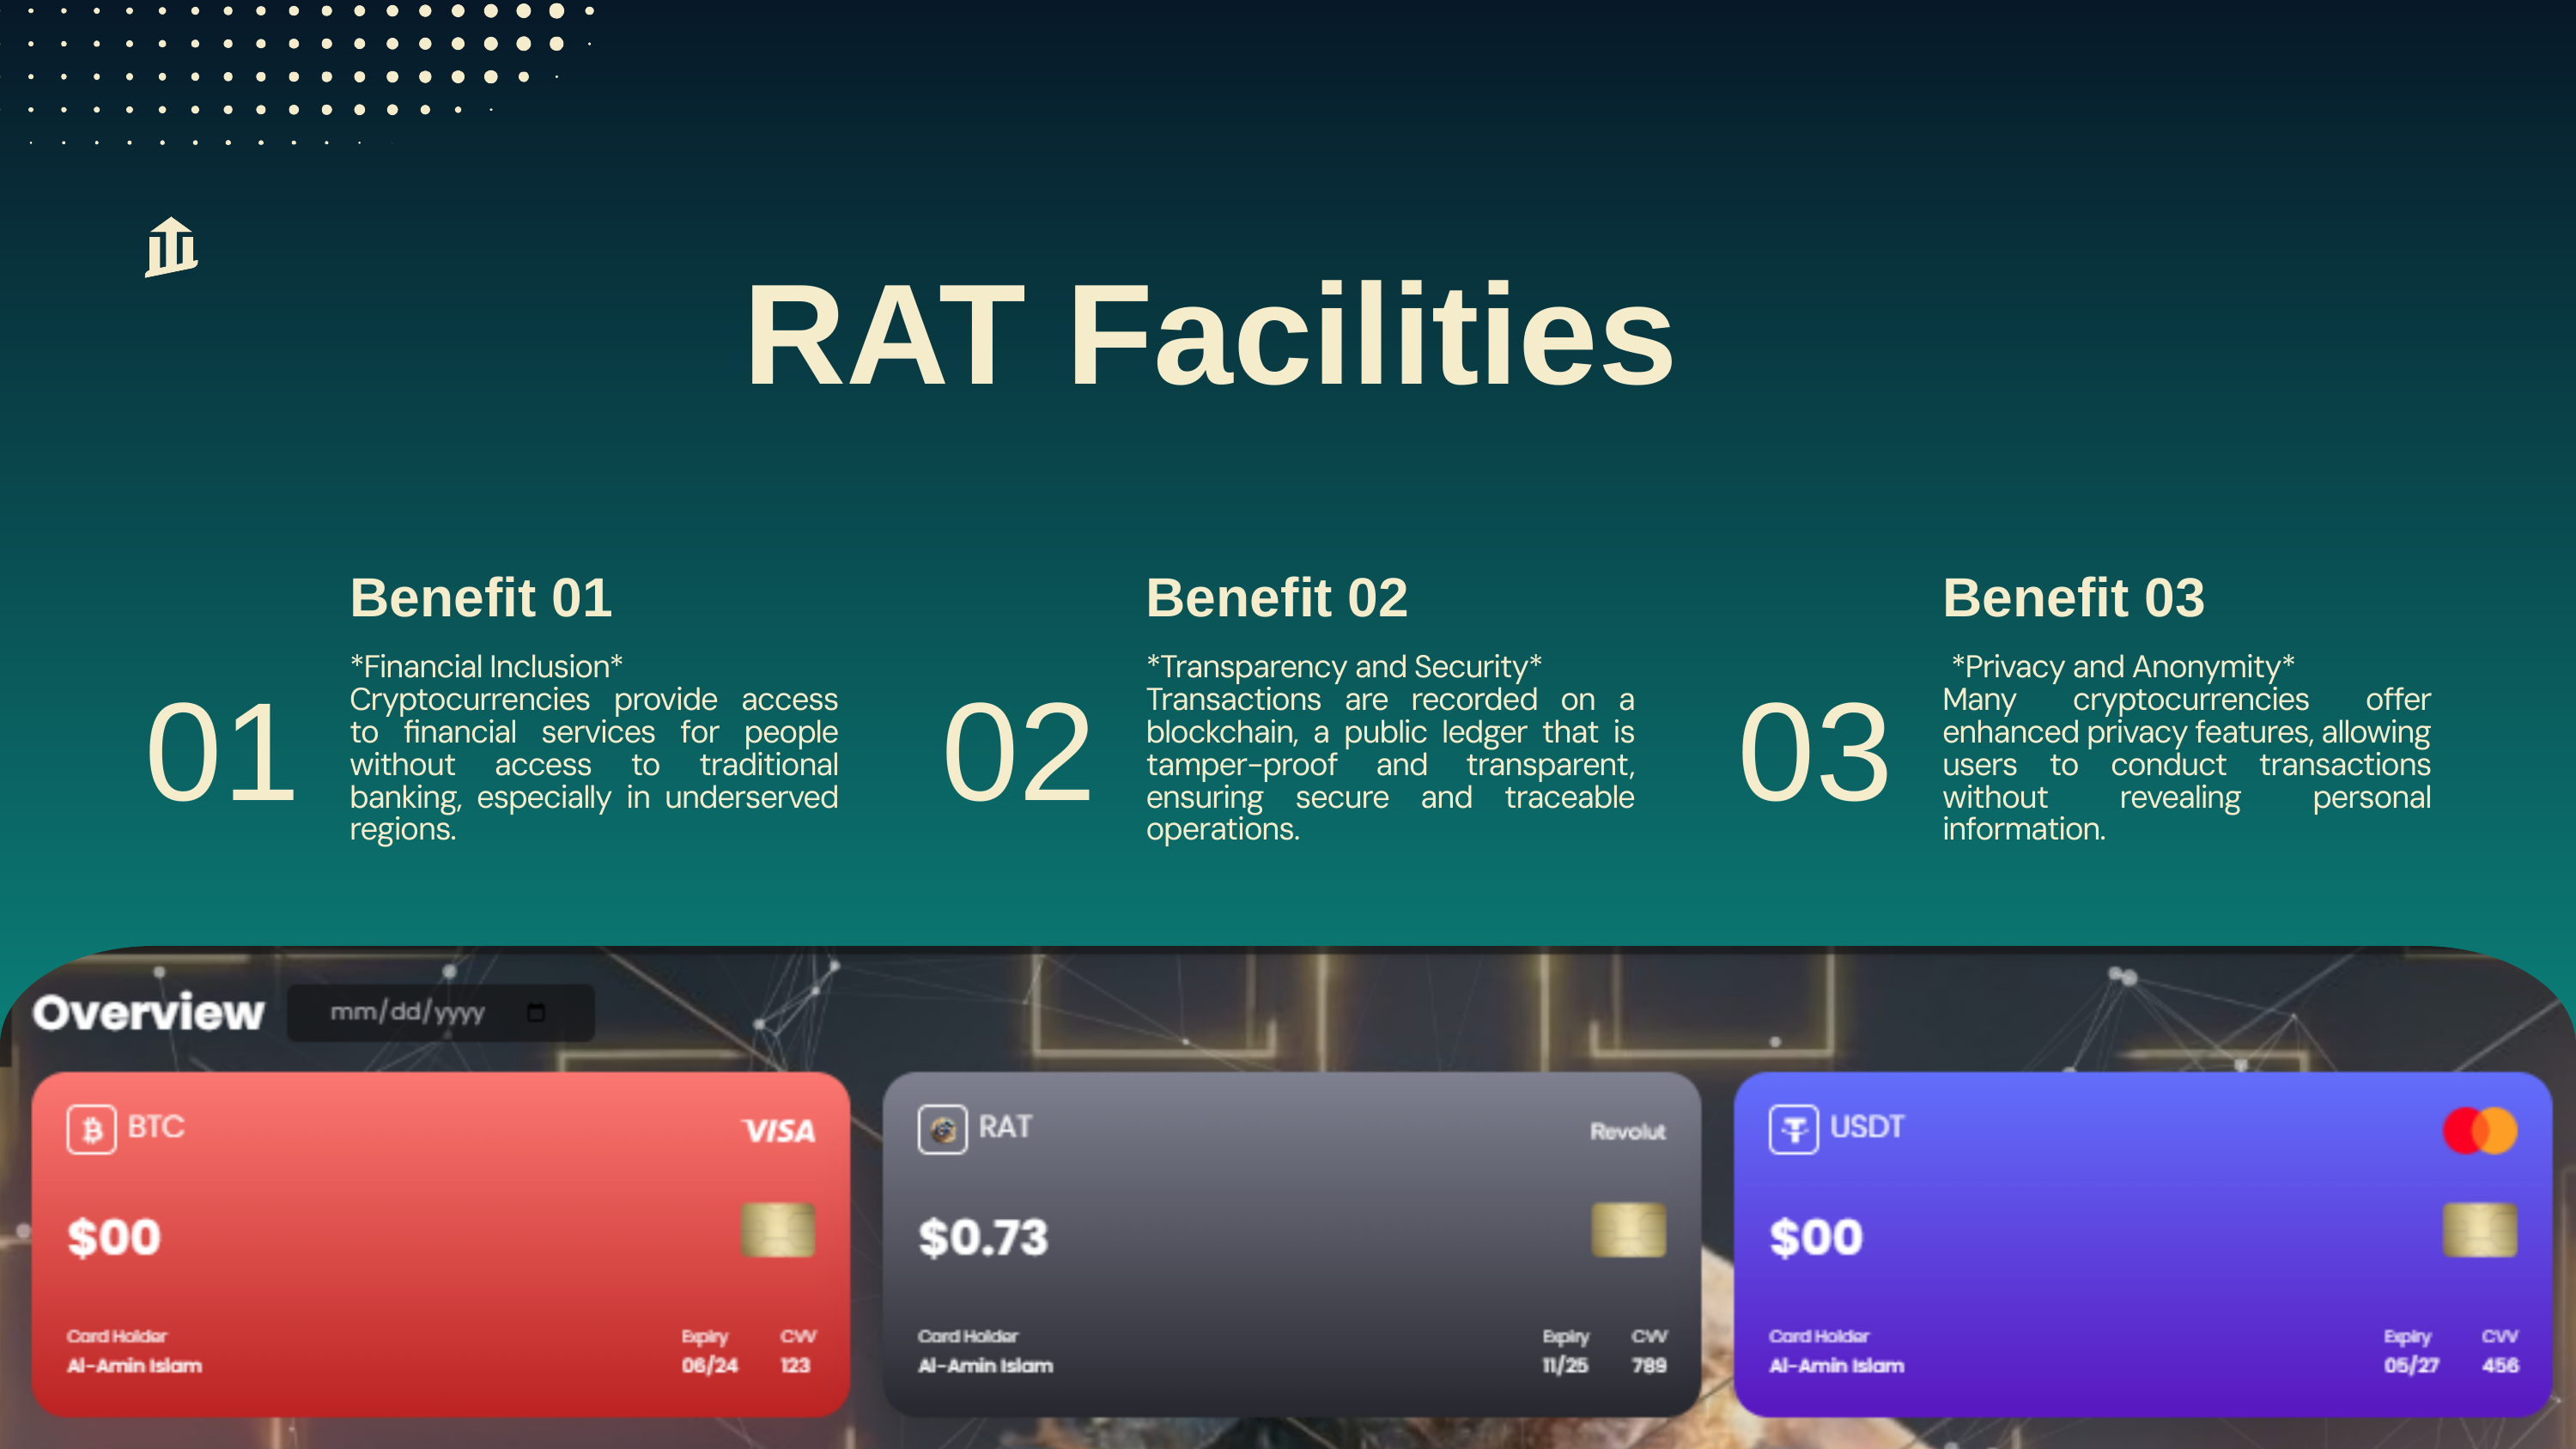

RAT Facilities

Benefit 01
Benefit 02
Benefit 03
01
02
03
*Financial Inclusion*
Cryptocurrencies provide access to financial services for people without access to traditional banking, especially in underserved regions.

*Transparency and Security*
Transactions are recorded on a blockchain, a public ledger that is tamper-proof and transparent, ensuring secure and traceable operations.
 *Privacy and Anonymity*
Many cryptocurrencies offer enhanced privacy features, allowing users to conduct transactions without revealing personal information.